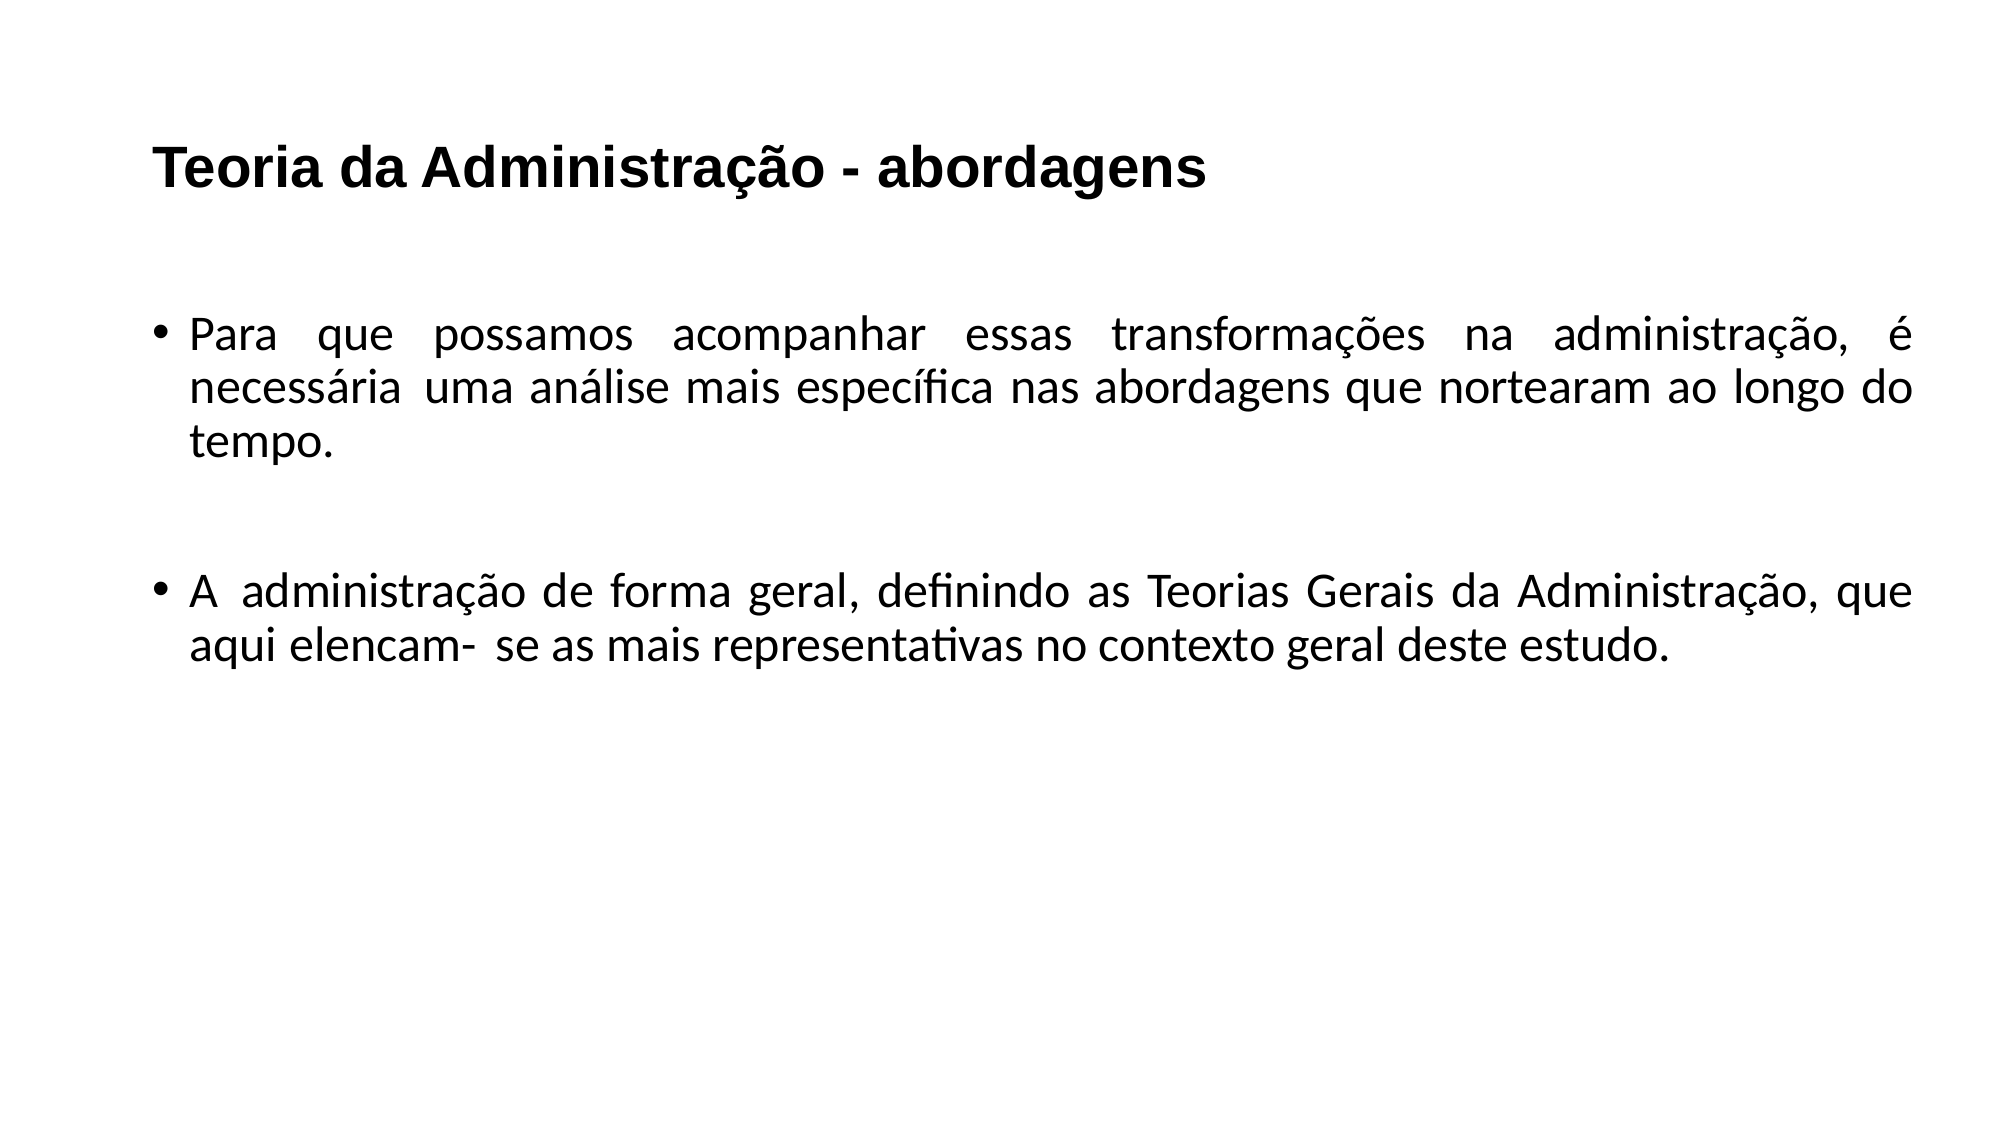

Teoria da Administração - abordagens
# Para que possamos acompanhar essas transformações na administração, é necessária uma análise mais específica nas abordagens que nortearam ao longo do tempo.

A administração de forma geral, definindo as Teorias Gerais da Administração, que aqui elencam- se as mais representativas no contexto geral deste estudo.